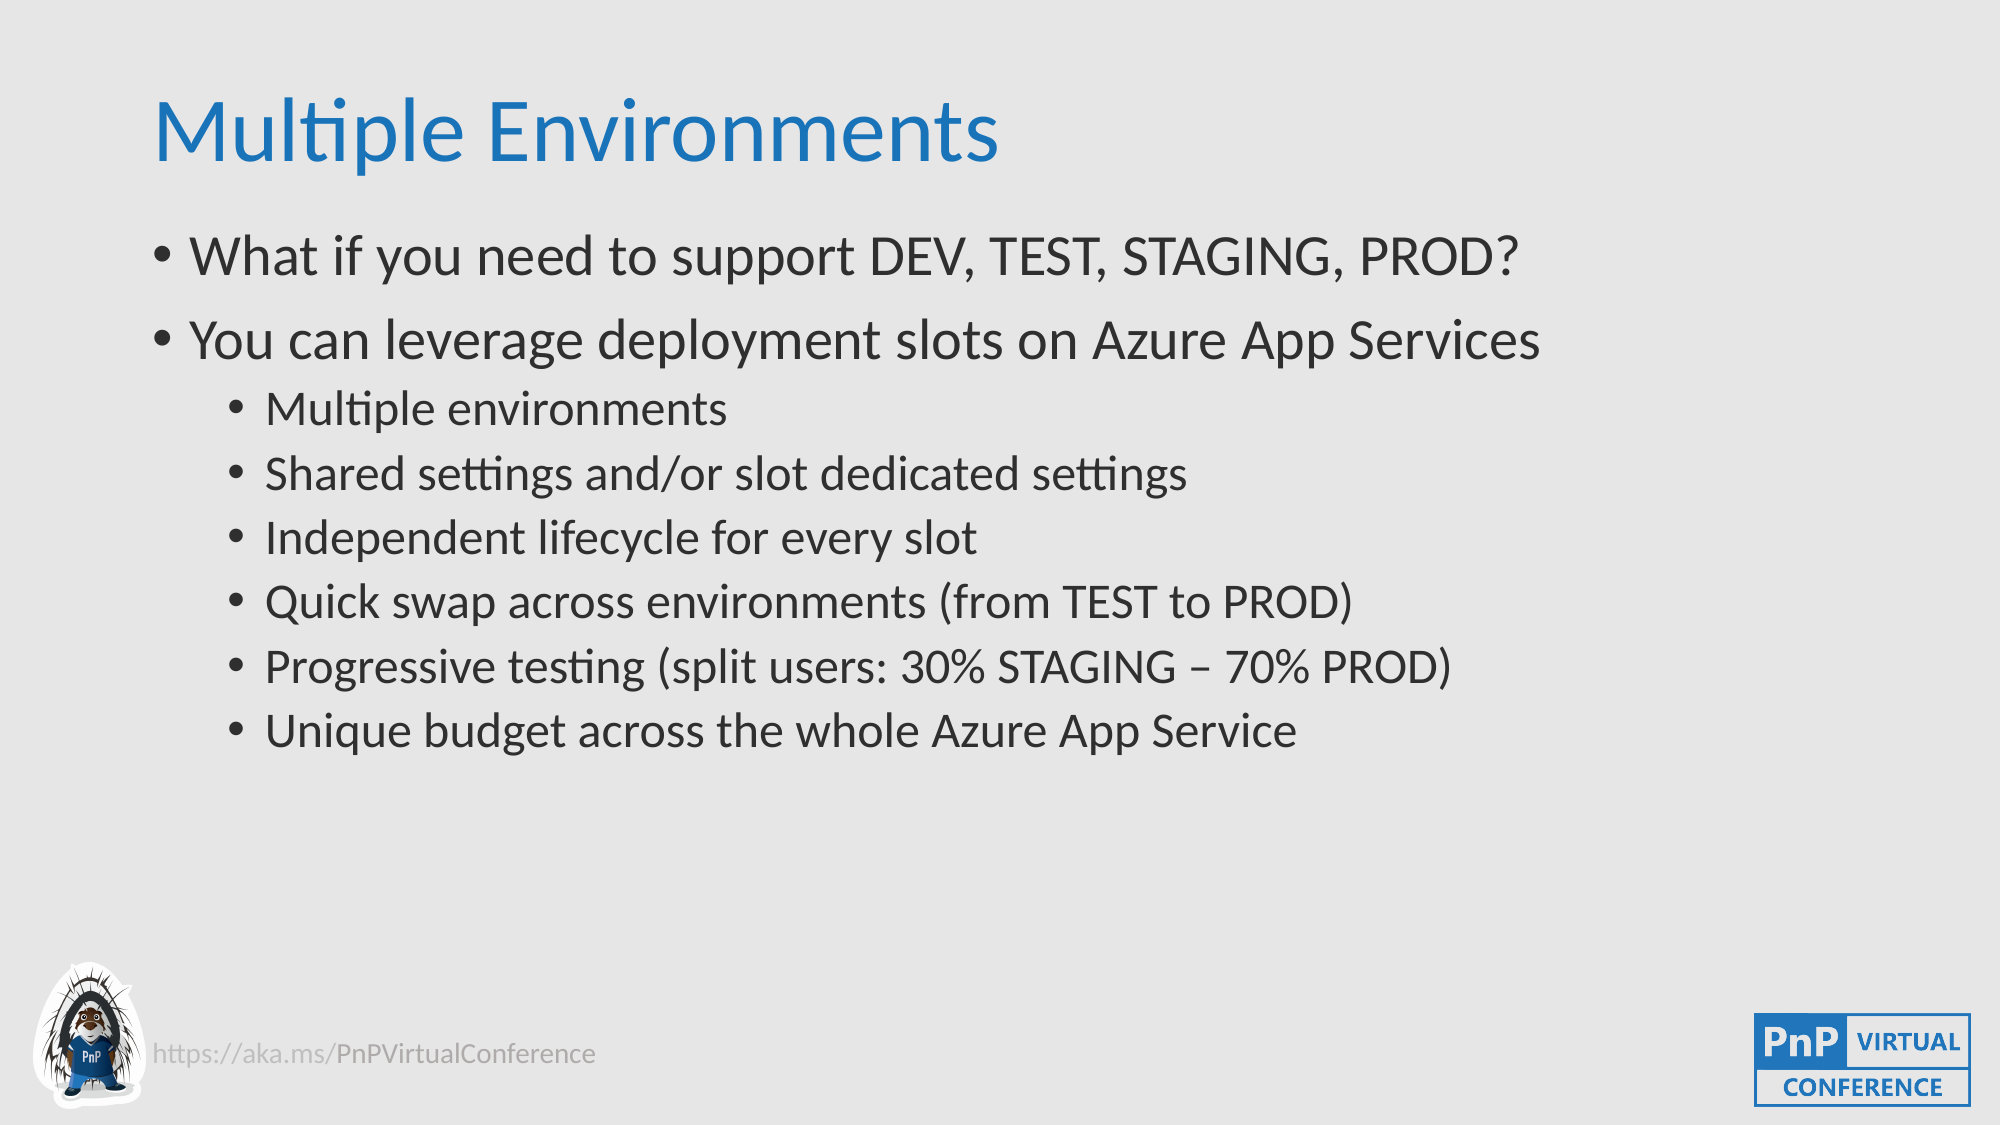

# Multiple Environments
What if you need to support DEV, TEST, STAGING, PROD?
You can leverage deployment slots on Azure App Services
Multiple environments
Shared settings and/or slot dedicated settings
Independent lifecycle for every slot
Quick swap across environments (from TEST to PROD)
Progressive testing (split users: 30% STAGING – 70% PROD)
Unique budget across the whole Azure App Service